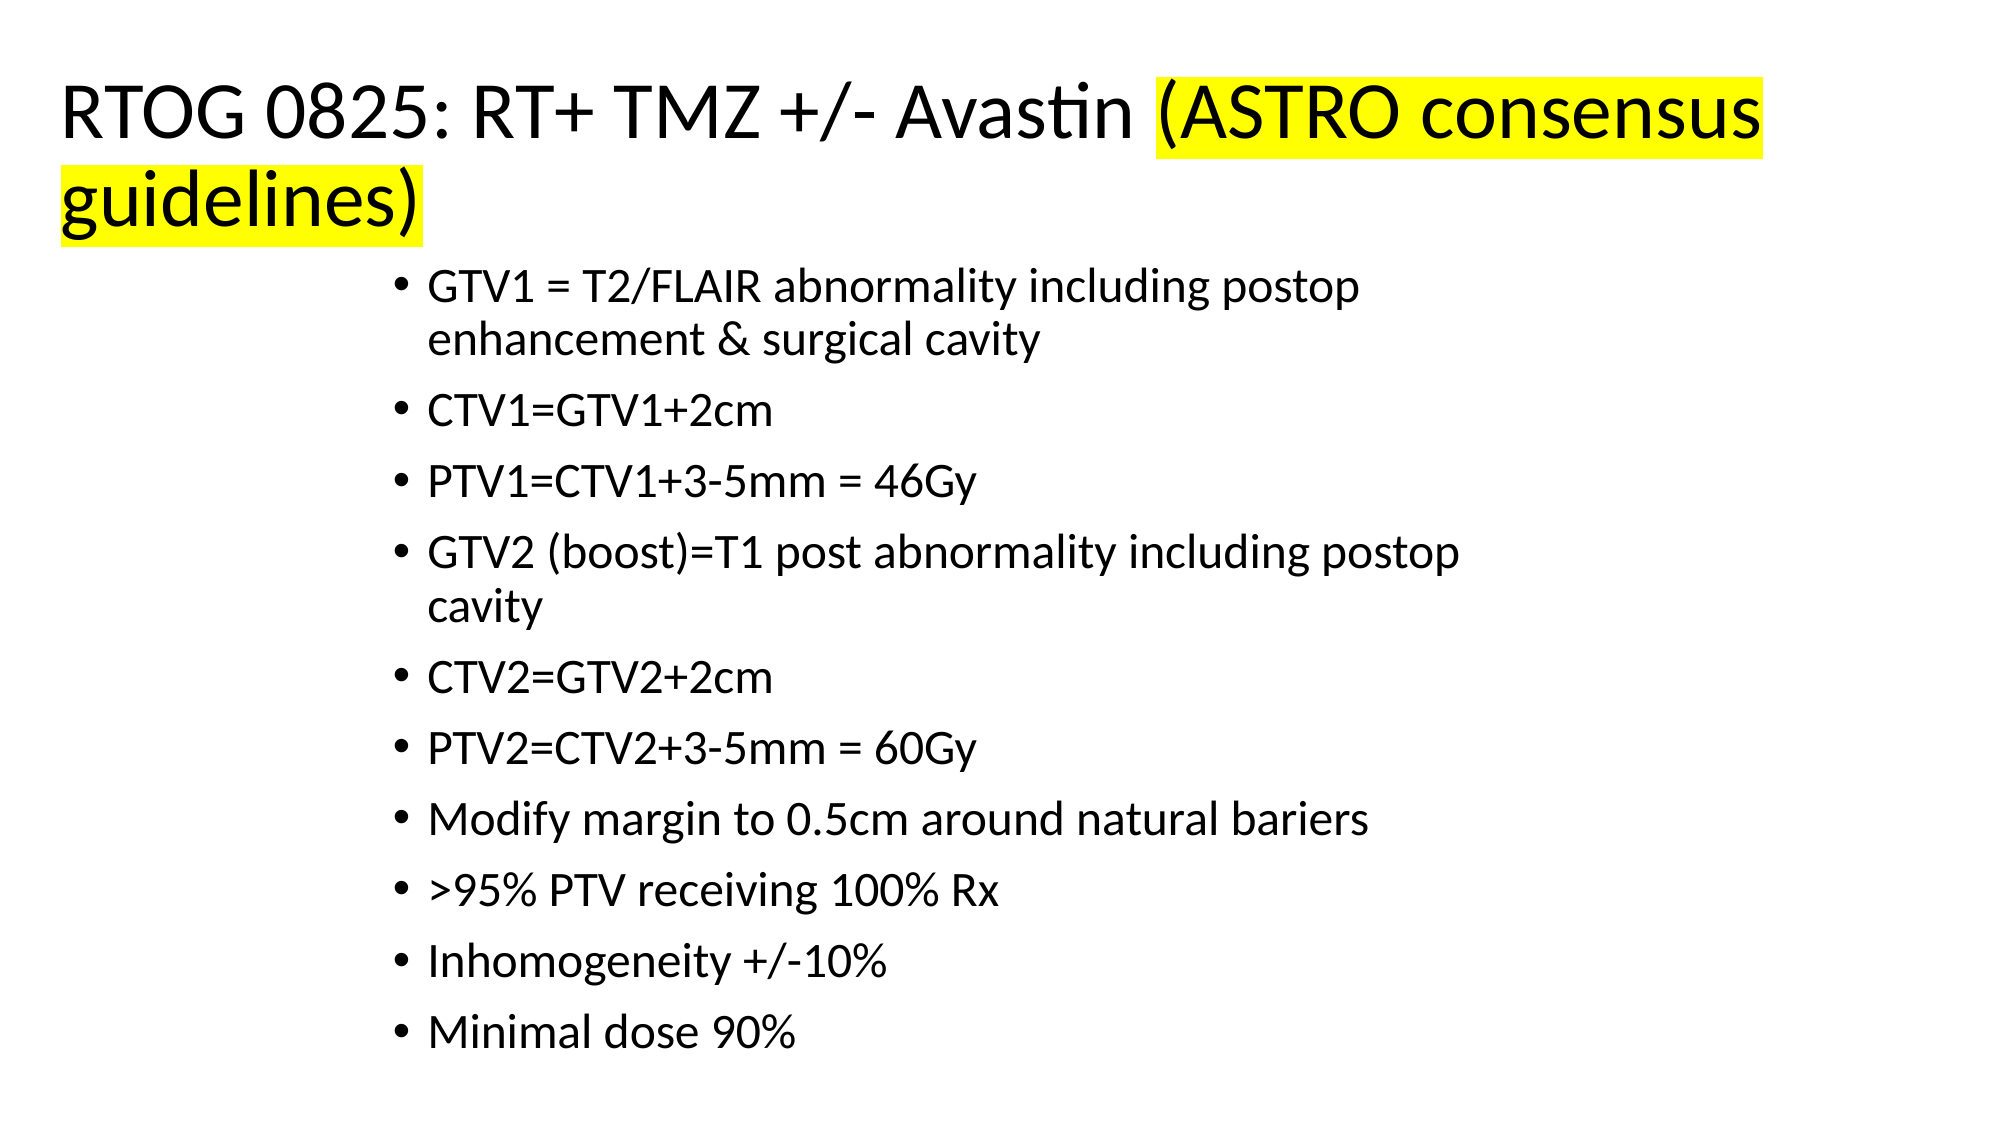

# RTOG 0825: RT+ TMZ +/- Avastin (ASTRO consensus guidelines)
GTV1 = T2/FLAIR abnormality including postop enhancement & surgical cavity
CTV1=GTV1+2cm
PTV1=CTV1+3-5mm = 46Gy
GTV2 (boost)=T1 post abnormality including postop cavity
CTV2=GTV2+2cm
PTV2=CTV2+3-5mm = 60Gy
Modify margin to 0.5cm around natural bariers
>95% PTV receiving 100% Rx
Inhomogeneity +/-10%
Minimal dose 90%